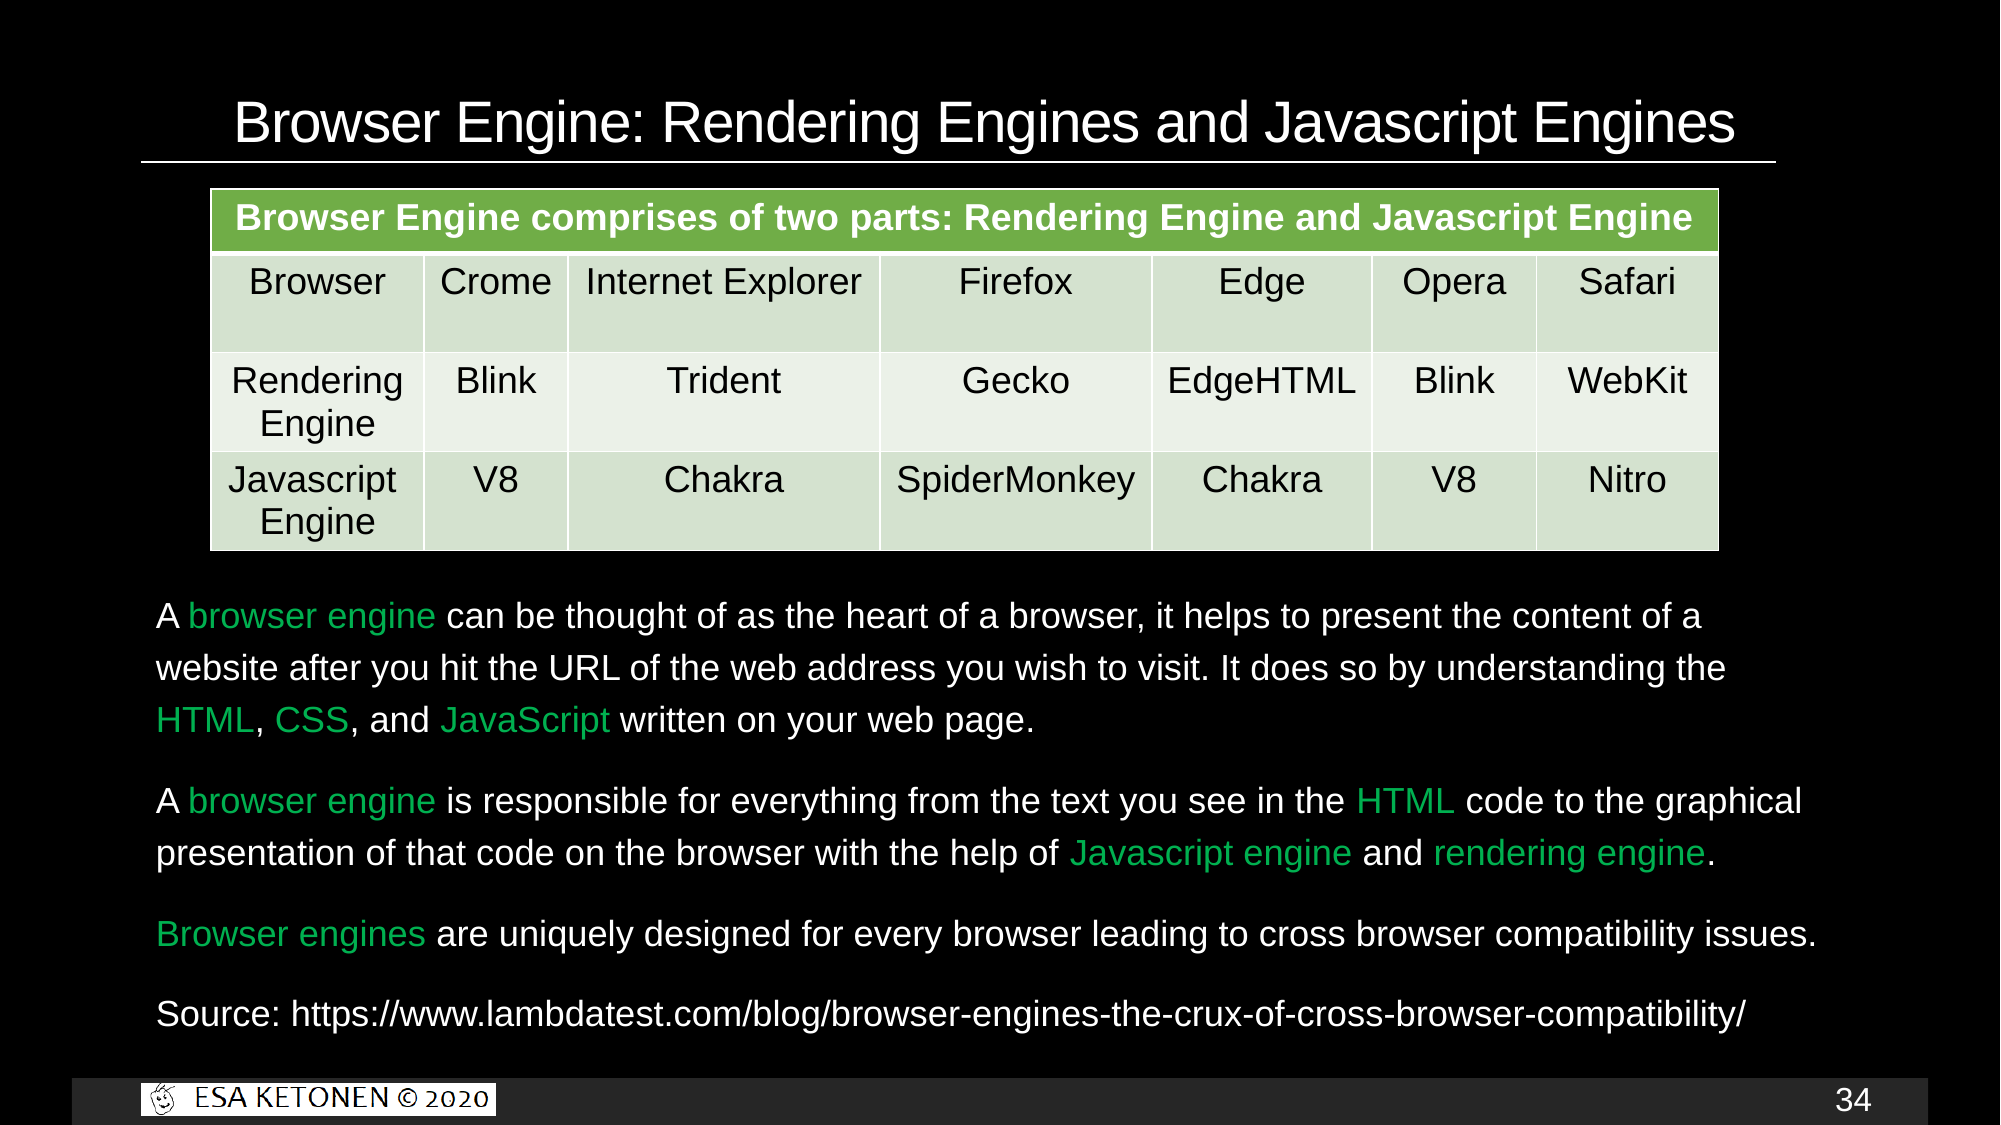

# Browser Engine: Rendering Engines and Javascript Engines

A browser engine can be thought of as the heart of a browser, it helps to present the content of a website after you hit the URL of the web address you wish to visit. It does so by understanding the HTML, CSS, and JavaScript written on your web page.
A browser engine is responsible for everything from the text you see in the HTML code to the graphical presentation of that code on the browser with the help of Javascript engine and rendering engine.
Browser engines are uniquely designed for every browser leading to cross browser compatibility issues.
Source: https://www.lambdatest.com/blog/browser-engines-the-crux-of-cross-browser-compatibility/
| Browser Engine comprises of two parts: Rendering Engine and Javascript Engine |  |  |  |  |  |  |
| --- | --- | --- | --- | --- | --- | --- |
| Browser | Crome | Internet Explorer | Firefox | Edge | Opera | Safari |
| Rendering Engine | Blink | Trident | Gecko | EdgeHTML | Blink | WebKit |
| Javascript Engine | V8 | Chakra | SpiderMonkey | Chakra | V8 | Nitro |
34